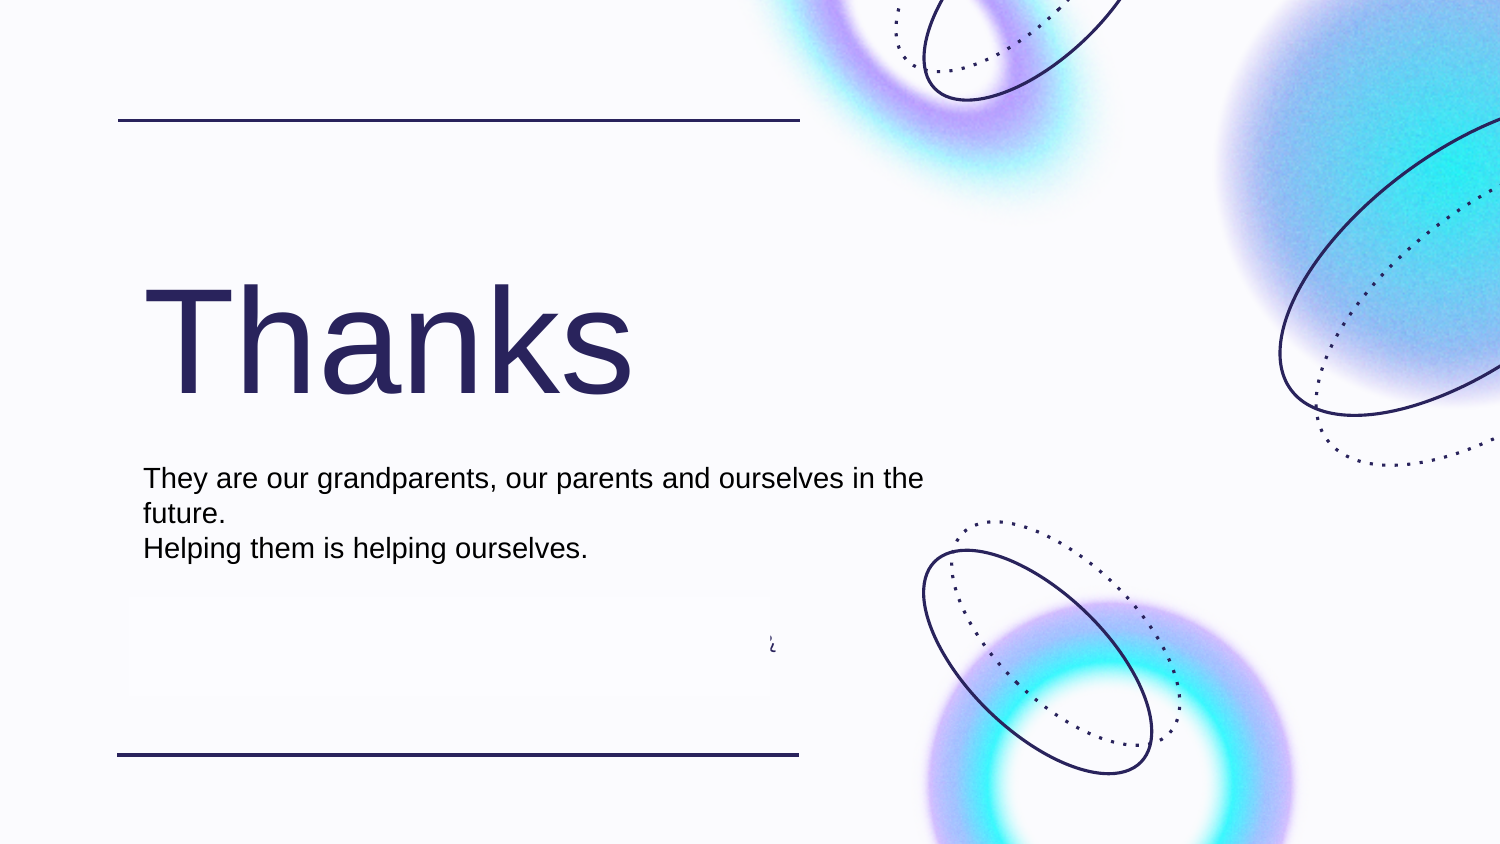

# Thanks
They are our grandparents, our parents and ourselves in the future.
Helping them is helping ourselves.